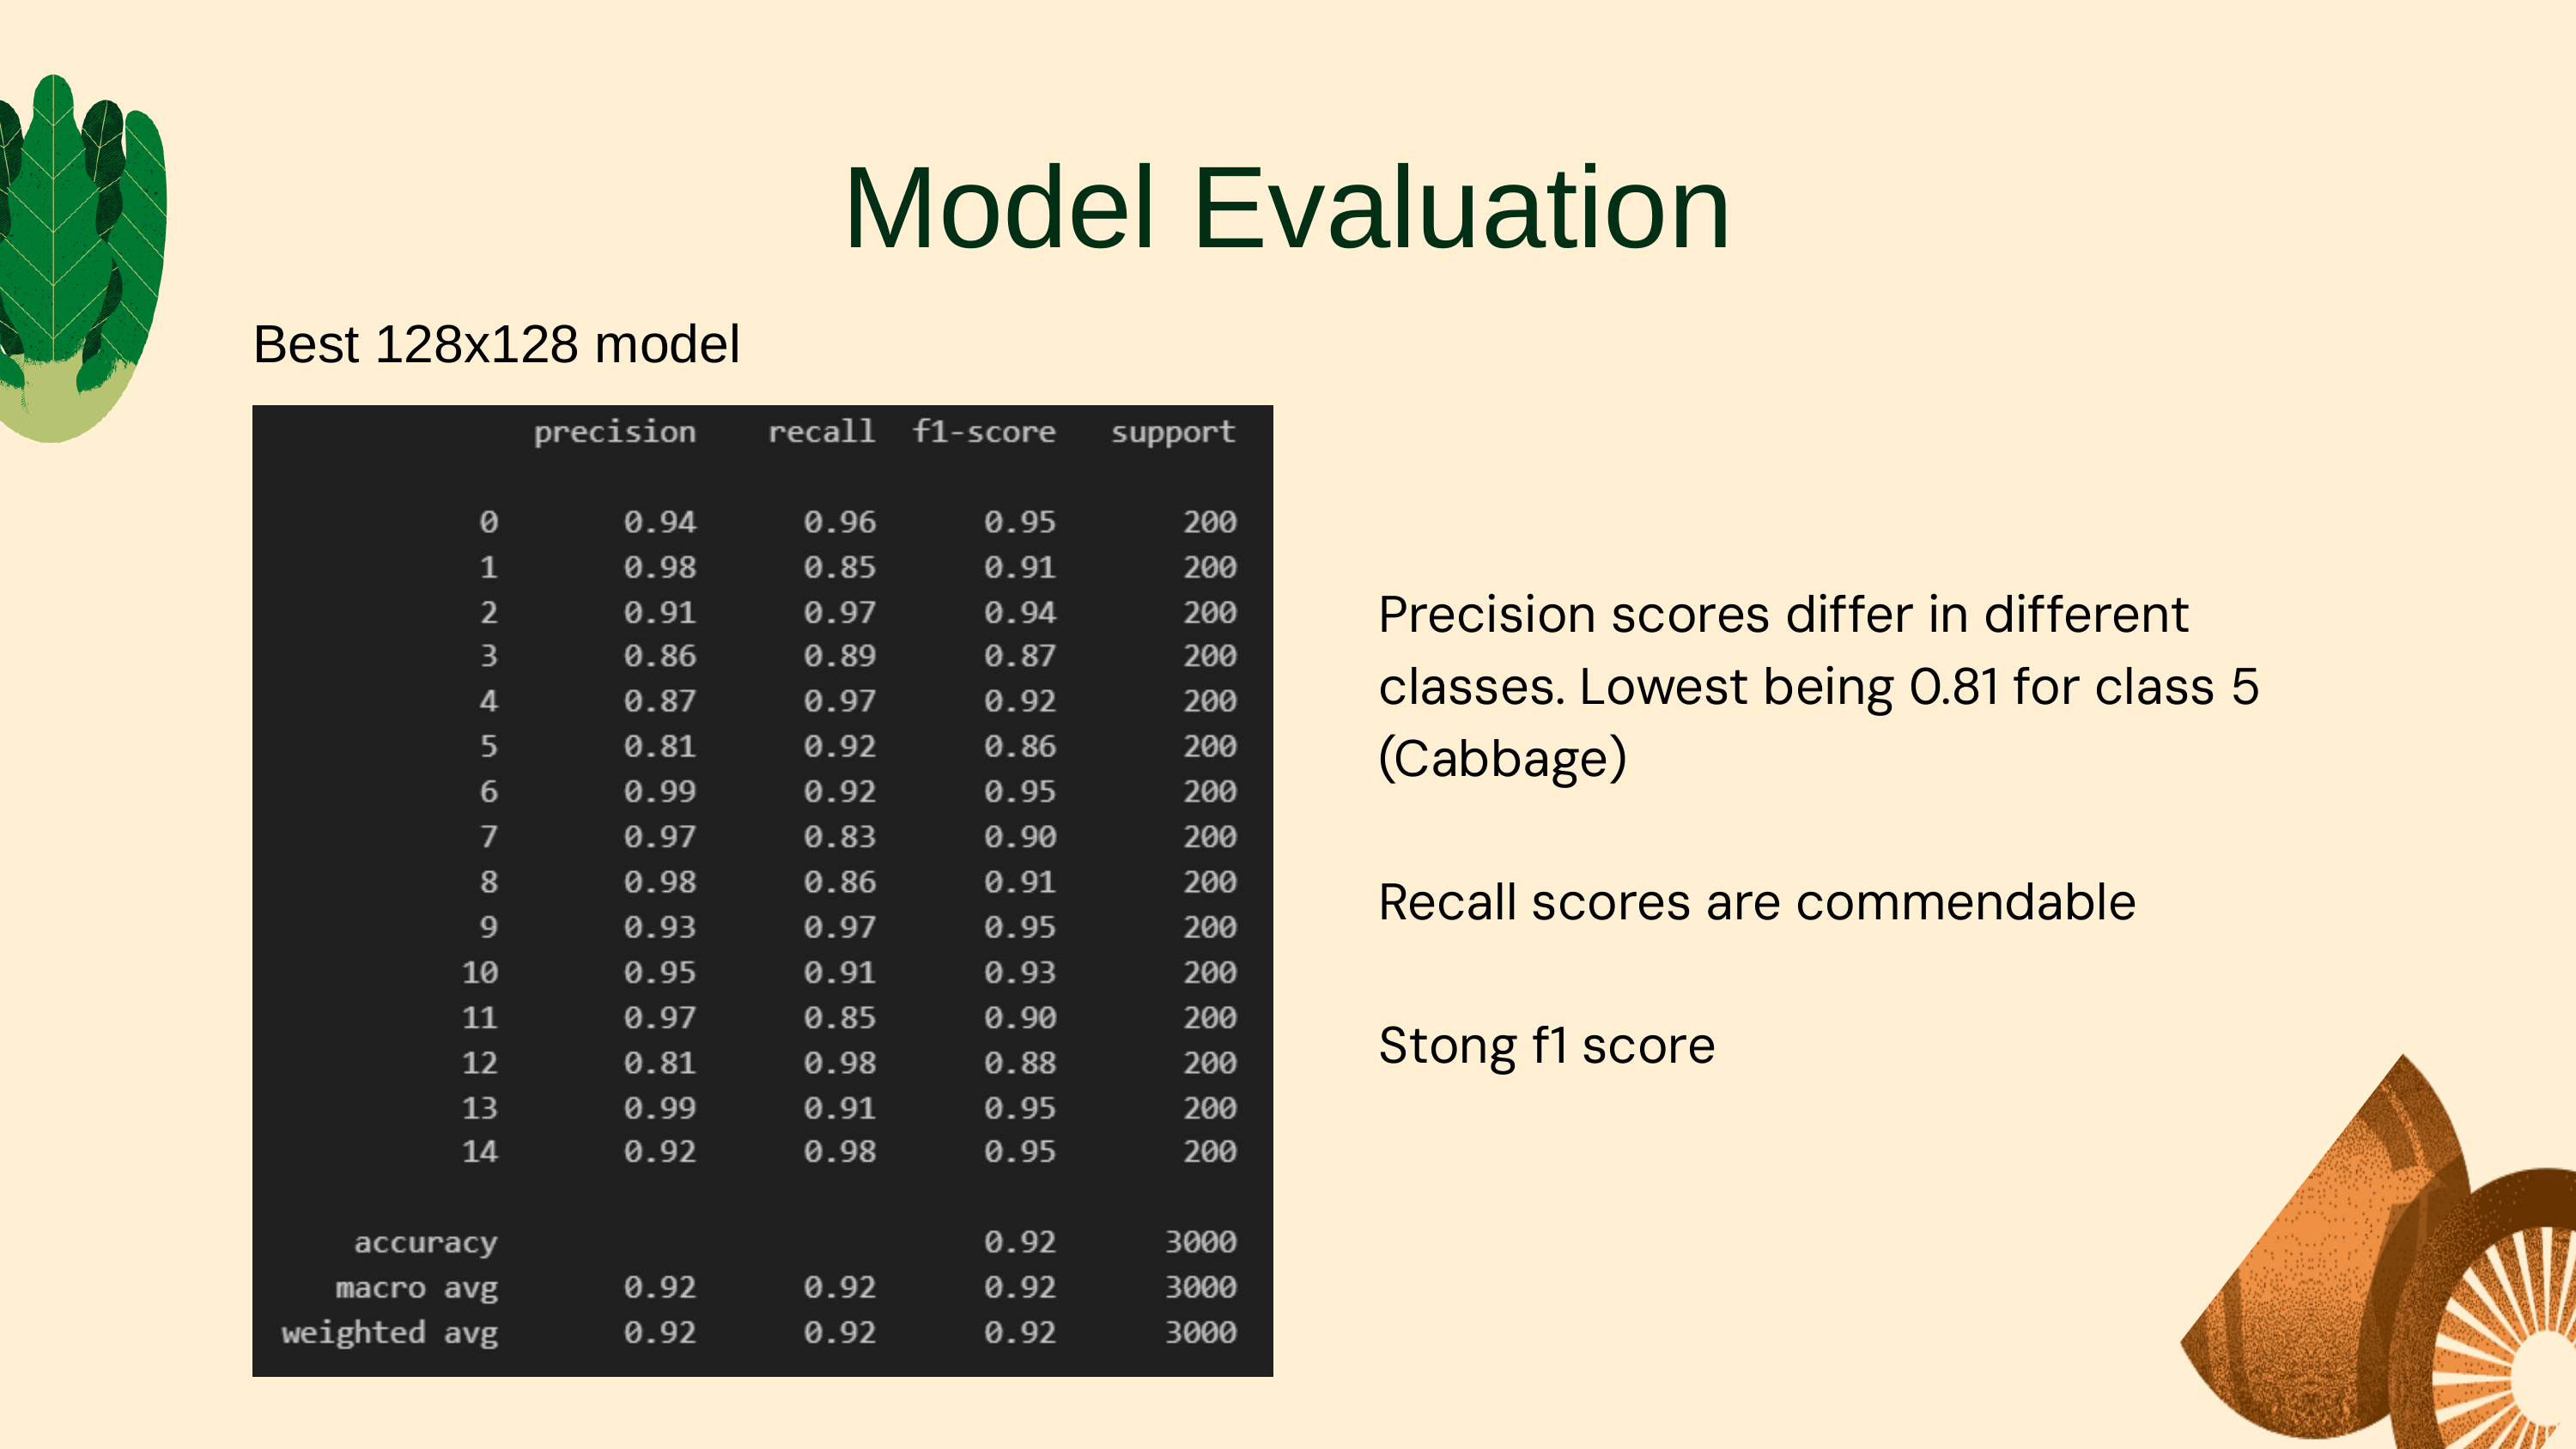

Model Evaluation
Best 128x128 model

Precision scores differ in different classes. Lowest being 0.81 for class 5 (Cabbage)

Recall scores are commendable

Stong f1 score